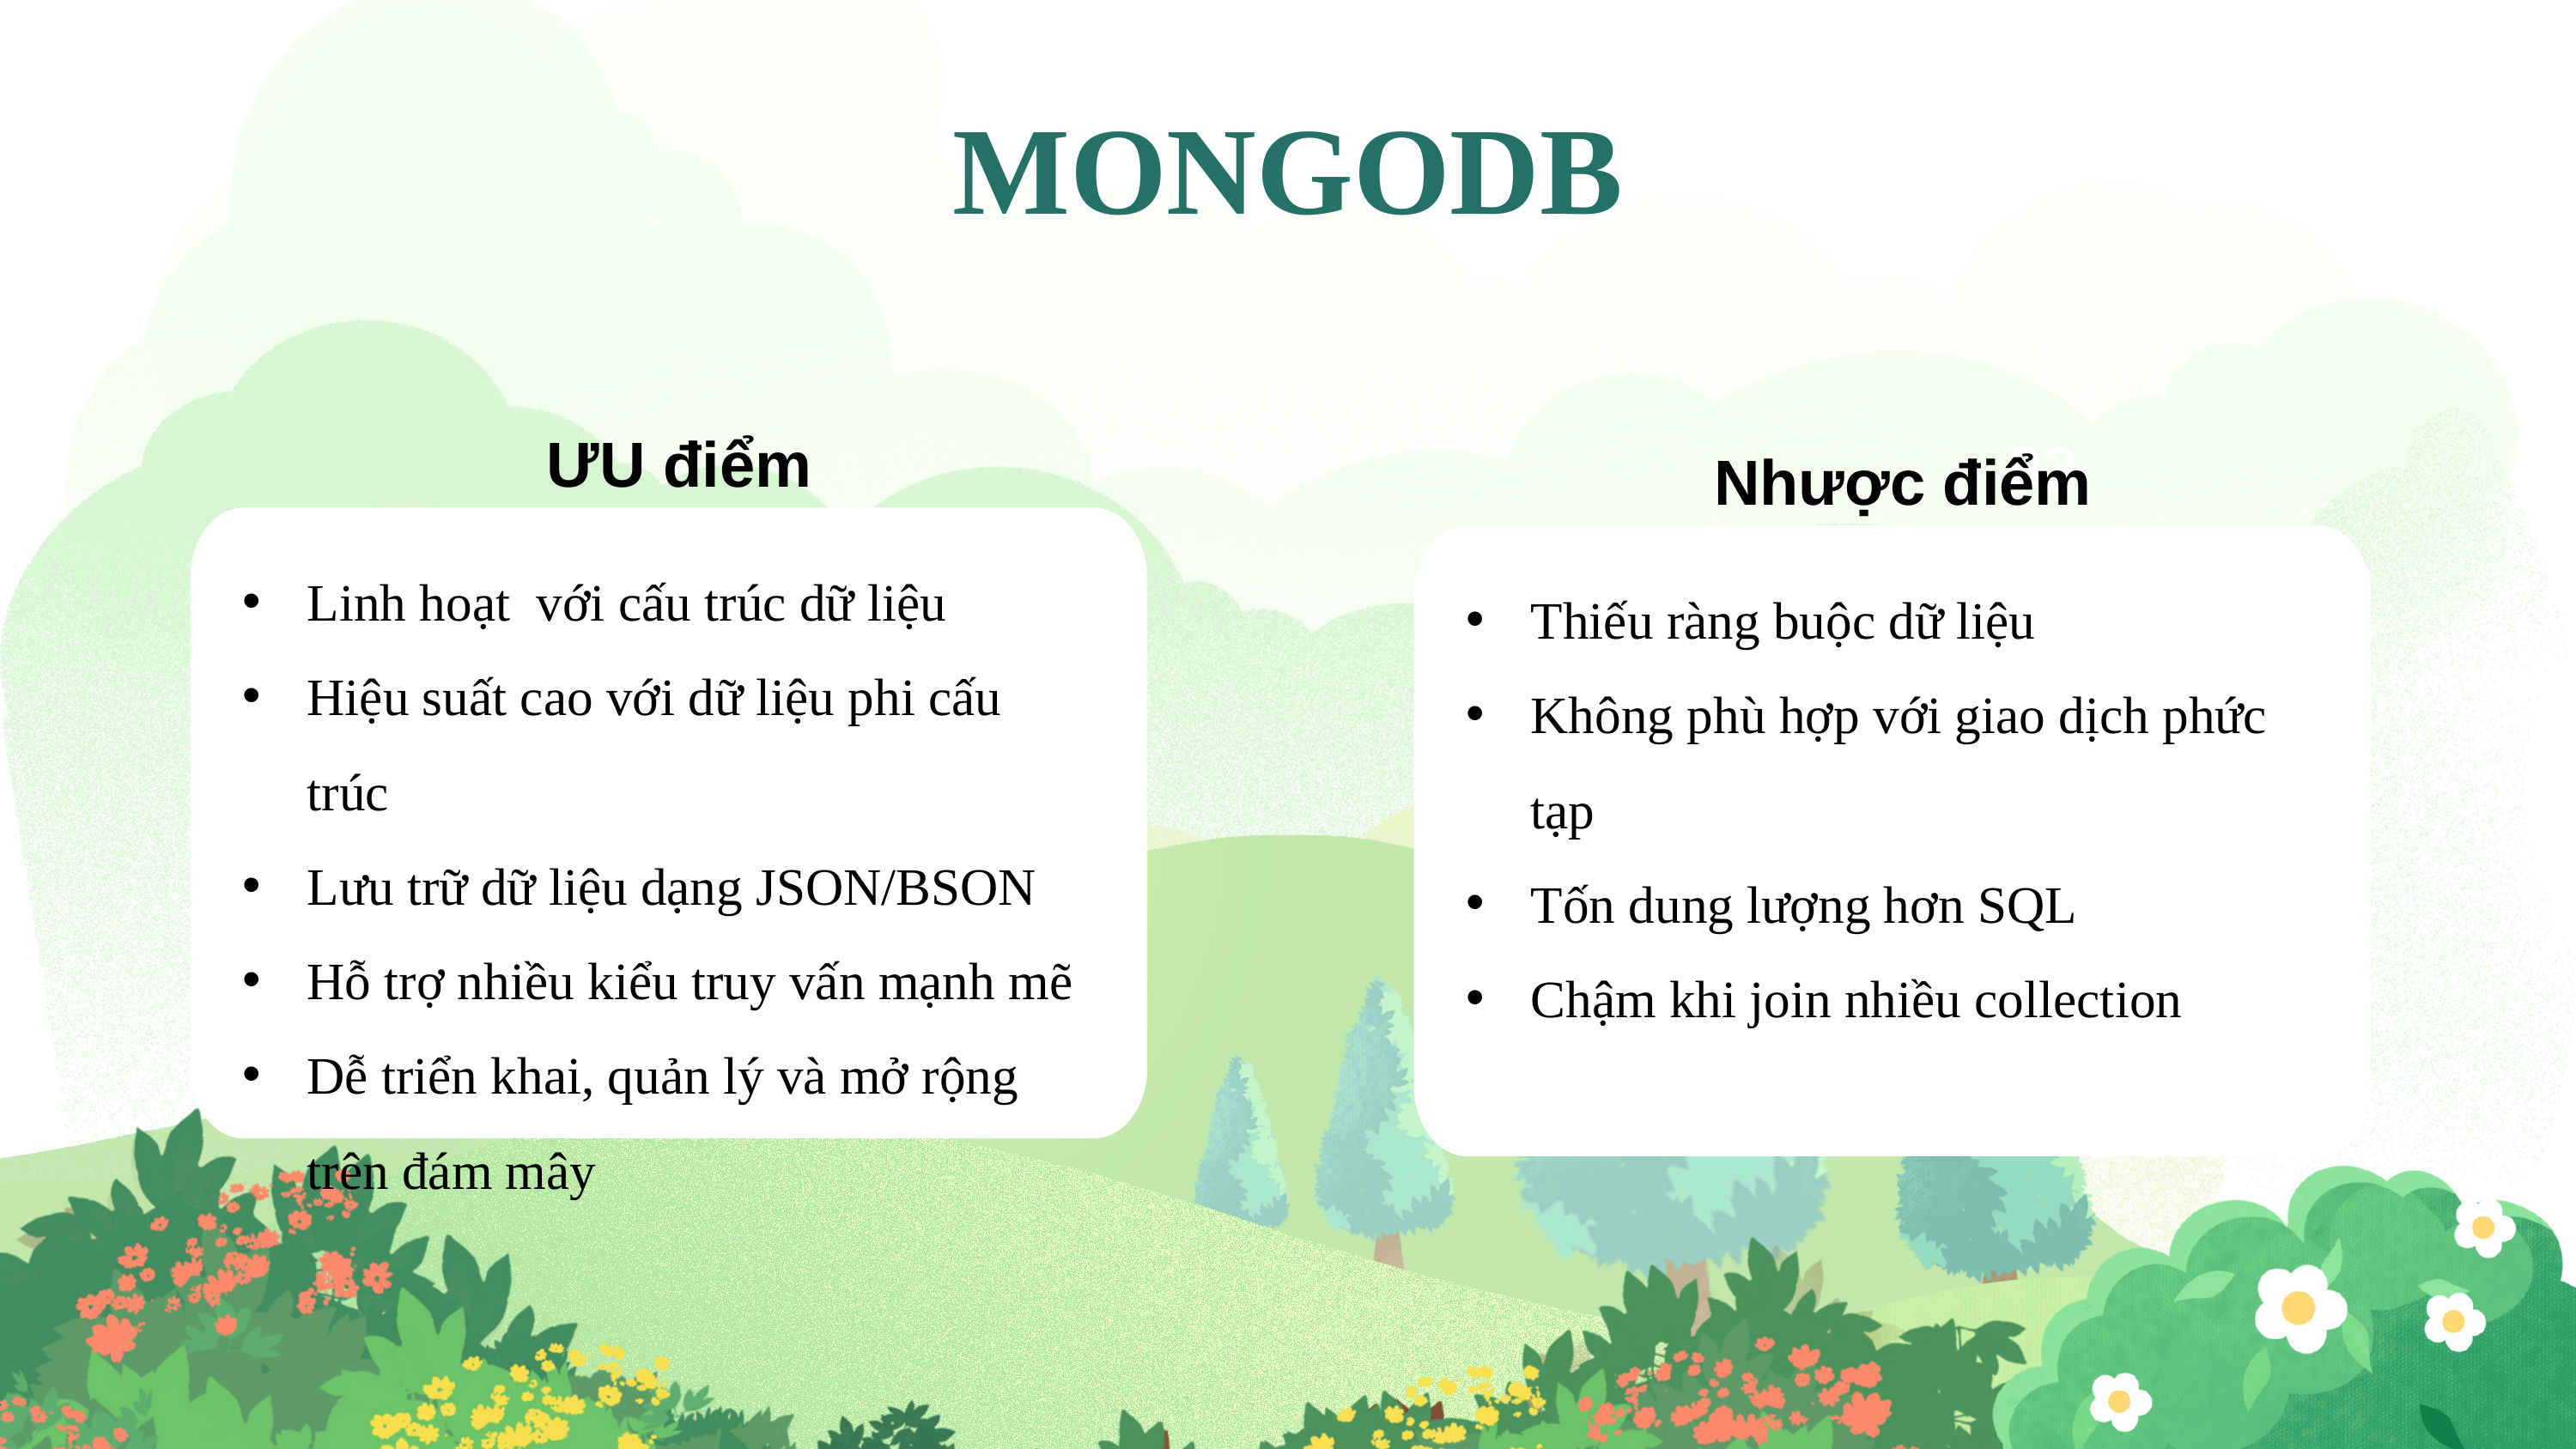

MONGODB
ƯU điểm
03
Nhược điểm

Linh hoạt  với cấu trúc dữ liệu
Hiệu suất cao với dữ liệu phi cấu trúc
Lưu trữ dữ liệu dạng JSON/BSON
Hỗ trợ nhiều kiểu truy vấn mạnh mẽ
Dễ triển khai, quản lý và mở rộng trên đám mây
Thiếu ràng buộc dữ liệu
Không phù hợp với giao dịch phức tạp
Tốn dung lượng hơn SQL
Chậm khi join nhiều collection